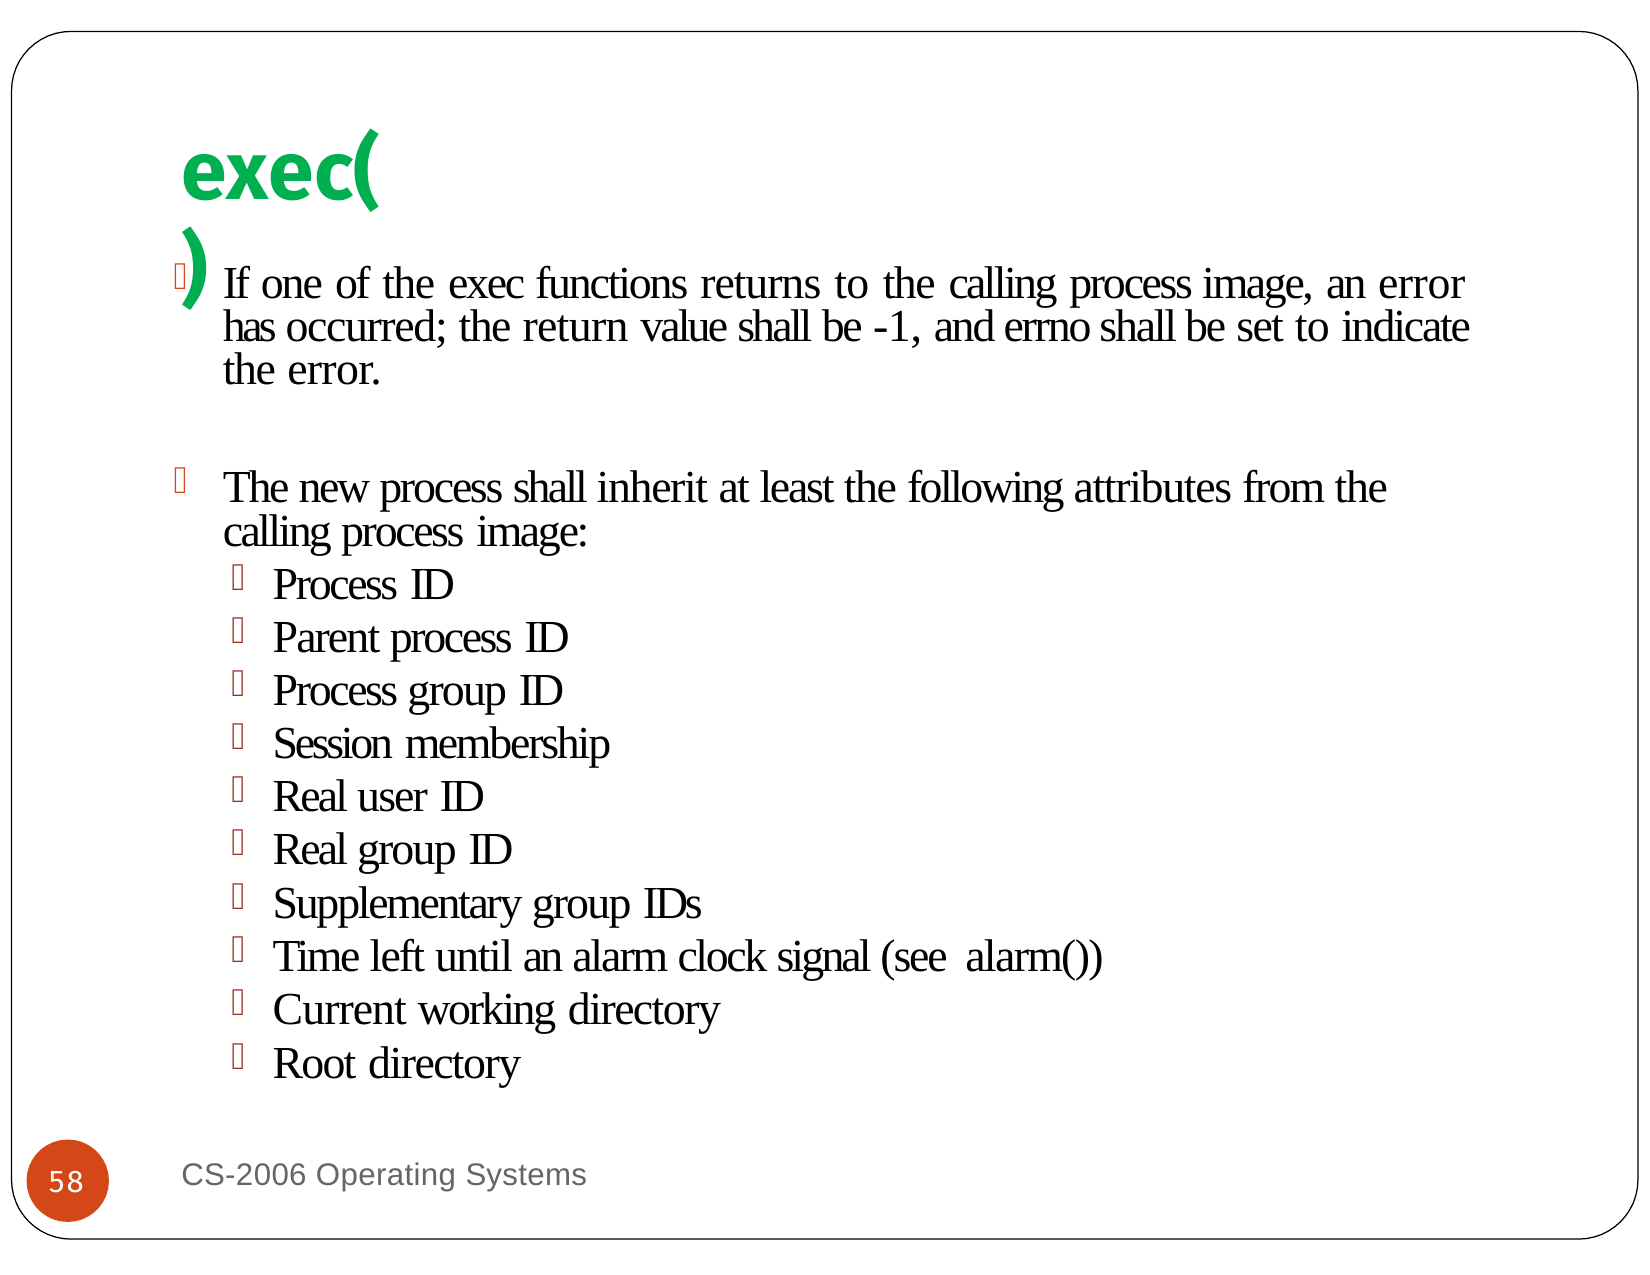

# exec()
If one of the exec functions returns to the calling process image, an error  has occurred; the return value shall be -1, and errno shall be set to indicate  the error.

The new process shall inherit at least the following attributes from the  calling process image:
Process ID
Parent process ID
Process group ID
Session membership
Real user ID
Real group ID
Supplementary group IDs
Time left until an alarm clock signal (see alarm())
Current working directory
Root directory

CS-2006 Operating Systems
58